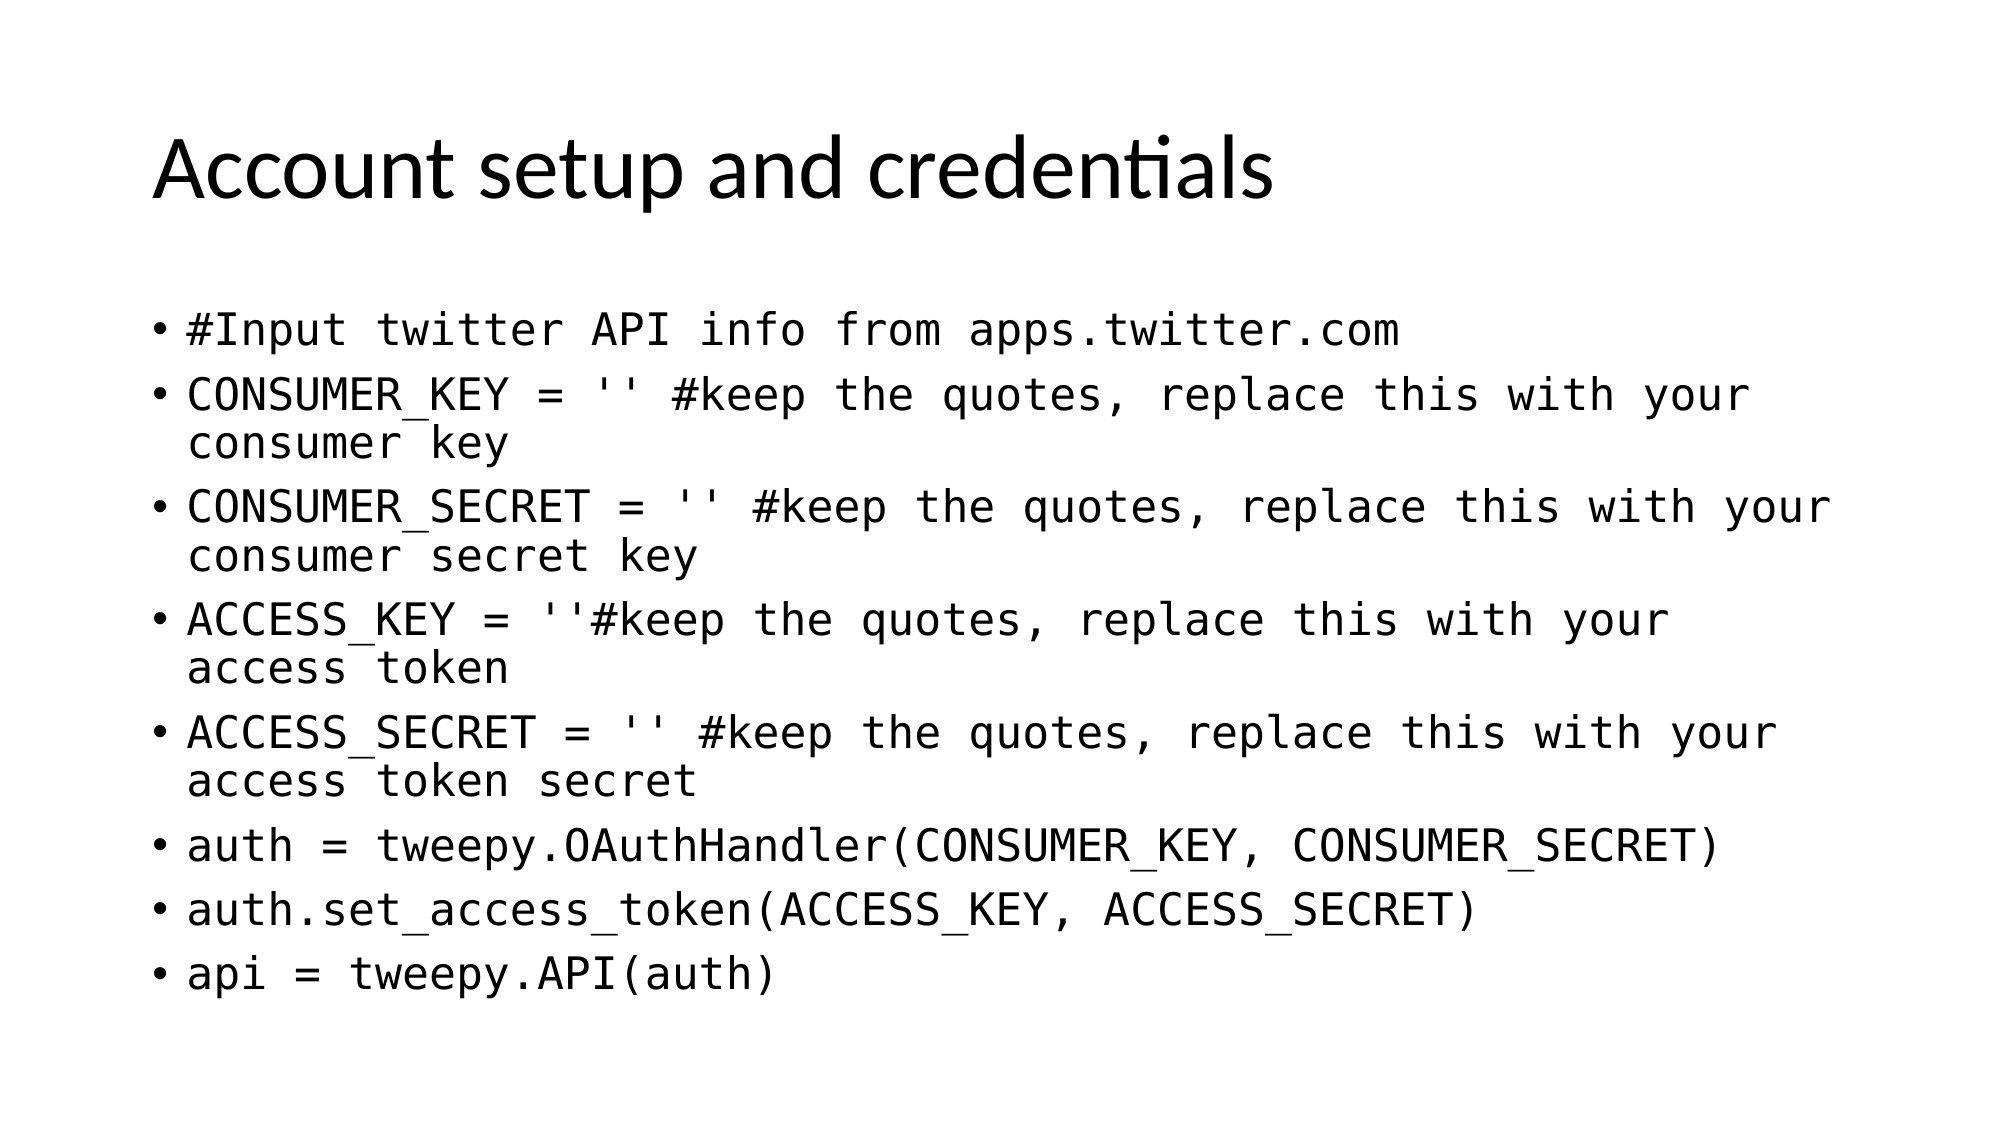

# Account setup and credentials
#Input twitter API info from apps.twitter.com
CONSUMER_KEY = '' #keep the quotes, replace this with your consumer key
CONSUMER_SECRET = '' #keep the quotes, replace this with your consumer secret key
ACCESS_KEY = ''#keep the quotes, replace this with your access token
ACCESS_SECRET = '' #keep the quotes, replace this with your access token secret
auth = tweepy.OAuthHandler(CONSUMER_KEY, CONSUMER_SECRET)
auth.set_access_token(ACCESS_KEY, ACCESS_SECRET)
api = tweepy.API(auth)